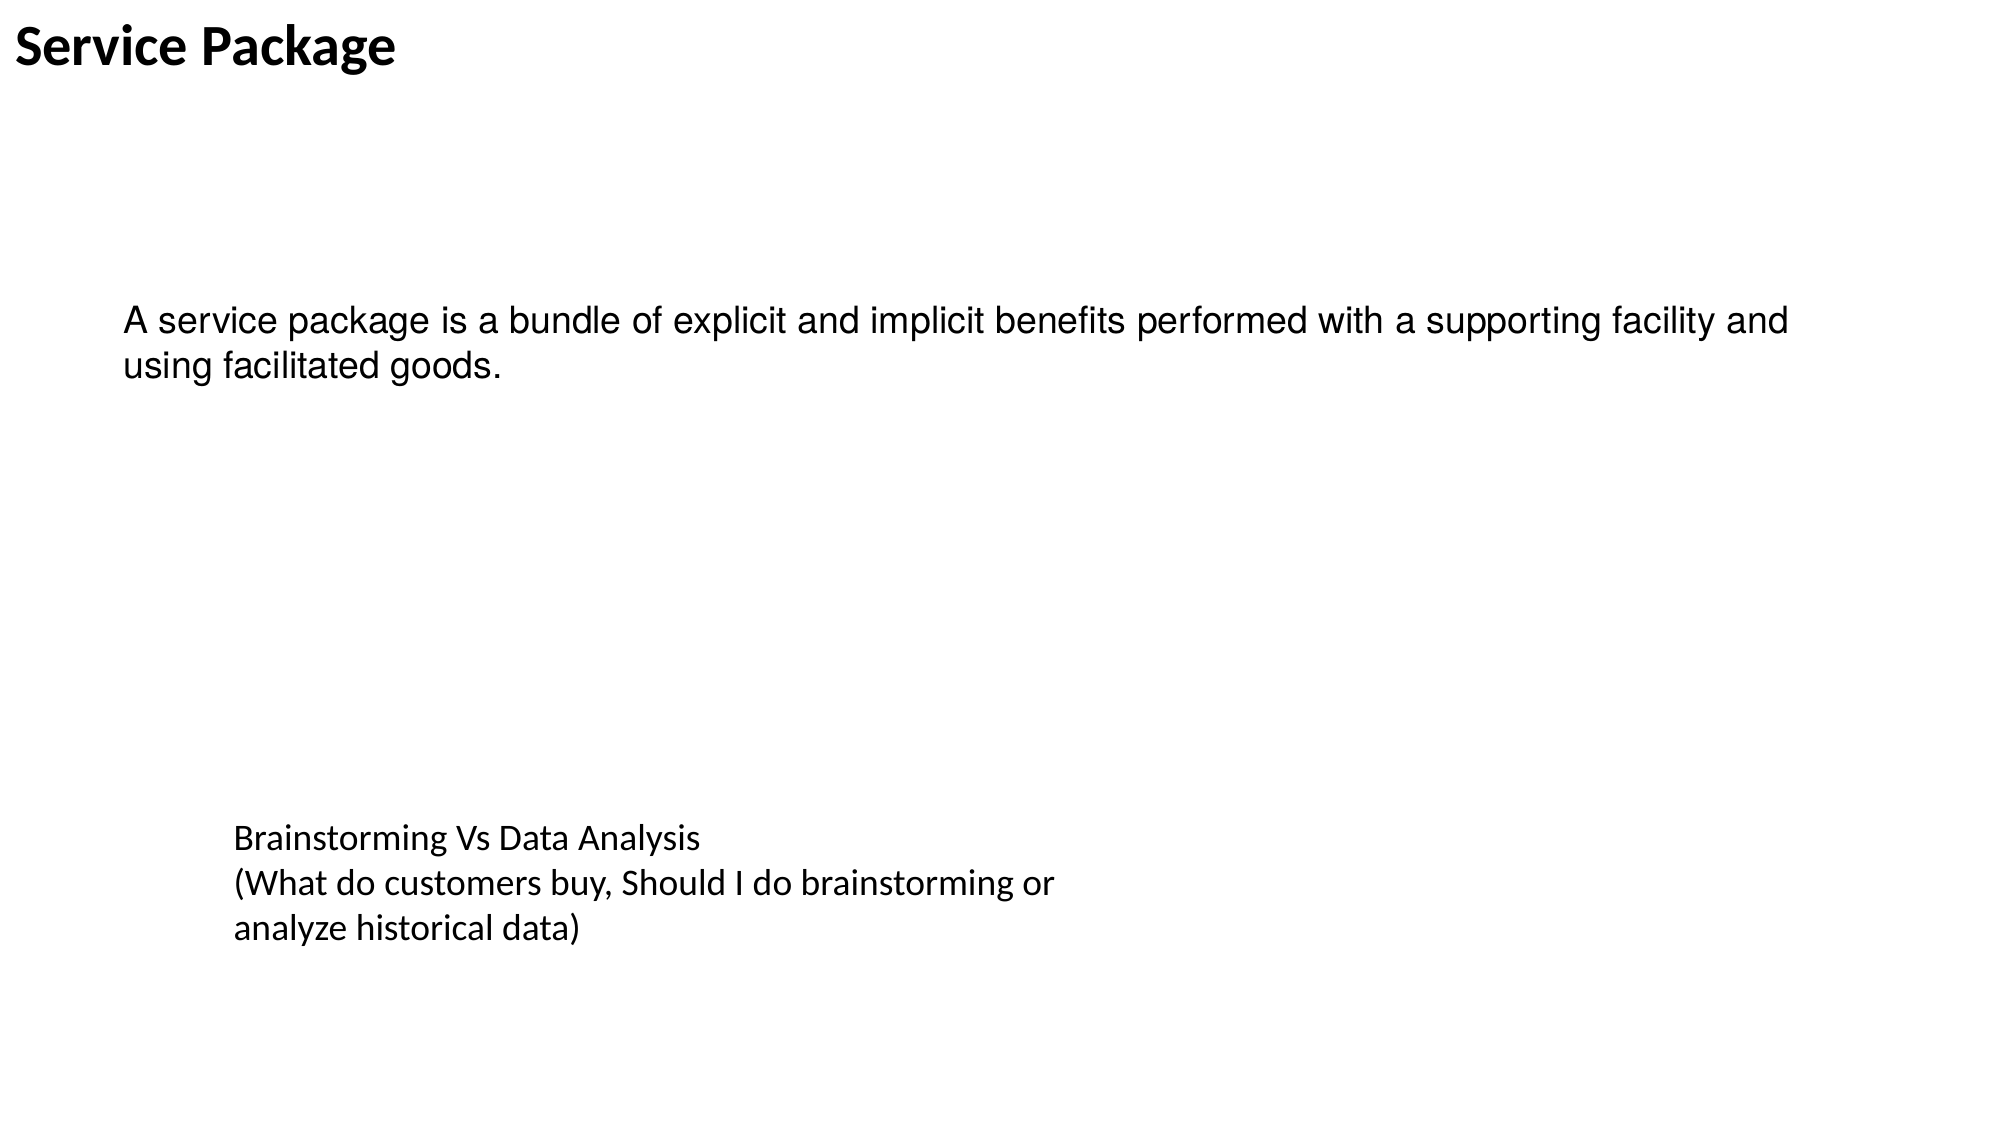

Service Package
A service package is a bundle of explicit and implicit benefits performed with a supporting facility and using facilitated goods.
Brainstorming Vs Data Analysis
(What do customers buy, Should I do brainstorming or analyze historical data)